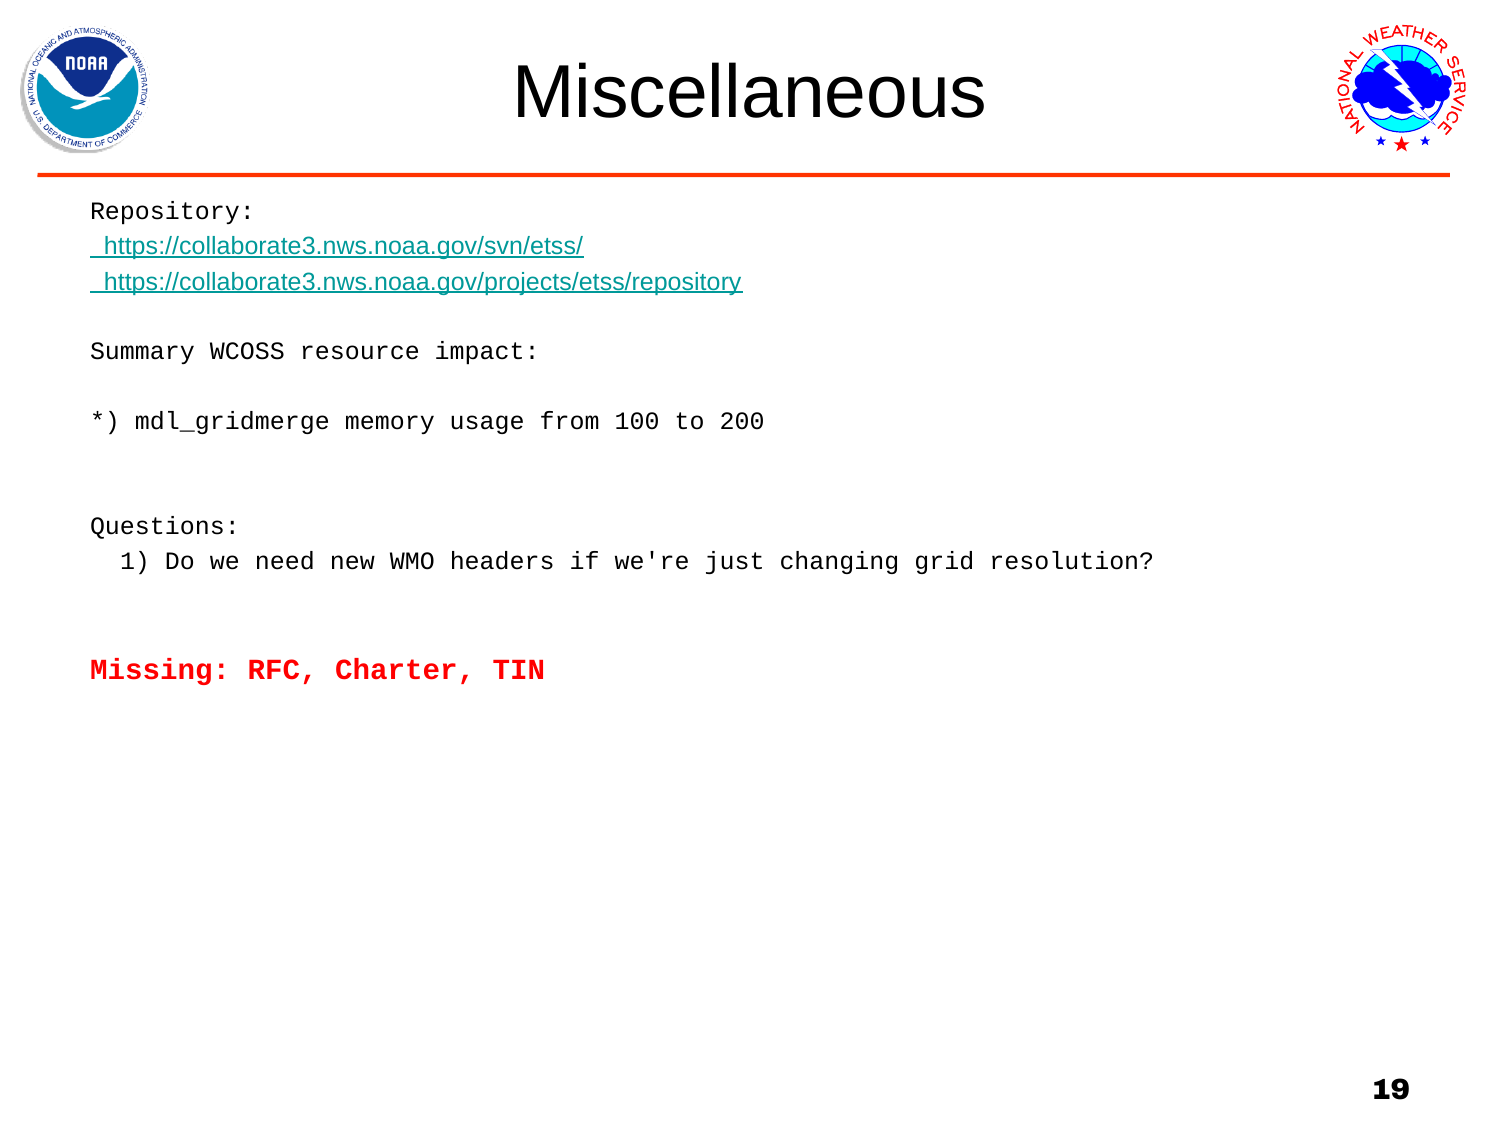

# Miscellaneous
Repository:
  https://collaborate3.nws.noaa.gov/svn/etss/
  https://collaborate3.nws.noaa.gov/projects/etss/repository

Summary WCOSS resource impact:

*) mdl_gridmerge memory usage from 100 to 200

Questions:
  1) Do we need new WMO headers if we're just changing grid resolution?

Missing: RFC, Charter, TIN